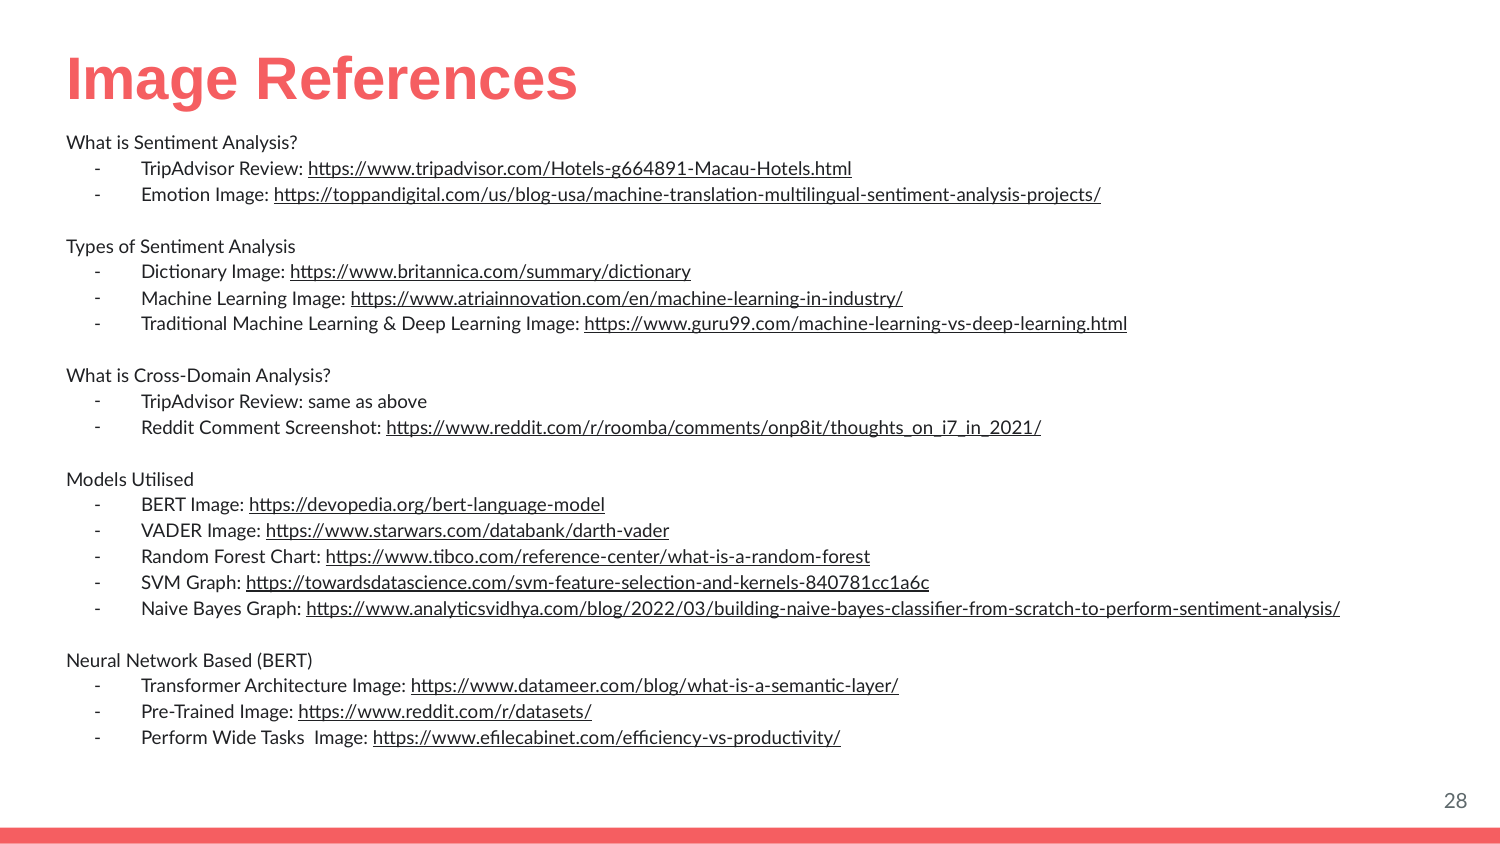

# Image References
What is Sentiment Analysis?
TripAdvisor Review: https://www.tripadvisor.com/Hotels-g664891-Macau-Hotels.html
Emotion Image: https://toppandigital.com/us/blog-usa/machine-translation-multilingual-sentiment-analysis-projects/

Types of Sentiment Analysis
Dictionary Image: https://www.britannica.com/summary/dictionary
Machine Learning Image: https://www.atriainnovation.com/en/machine-learning-in-industry/
Traditional Machine Learning & Deep Learning Image: https://www.guru99.com/machine-learning-vs-deep-learning.html

What is Cross-Domain Analysis?
TripAdvisor Review: same as above
Reddit Comment Screenshot: https://www.reddit.com/r/roomba/comments/onp8it/thoughts_on_i7_in_2021/

Models Utilised
BERT Image: https://devopedia.org/bert-language-model
VADER Image: https://www.starwars.com/databank/darth-vader
Random Forest Chart: https://www.tibco.com/reference-center/what-is-a-random-forest
SVM Graph: https://towardsdatascience.com/svm-feature-selection-and-kernels-840781cc1a6c
Naive Bayes Graph: https://www.analyticsvidhya.com/blog/2022/03/building-naive-bayes-classifier-from-scratch-to-perform-sentiment-analysis/

Neural Network Based (BERT)
Transformer Architecture Image: https://www.datameer.com/blog/what-is-a-semantic-layer/
Pre-Trained Image: https://www.reddit.com/r/datasets/
Perform Wide Tasks  Image: https://www.efilecabinet.com/efficiency-vs-productivity/
28